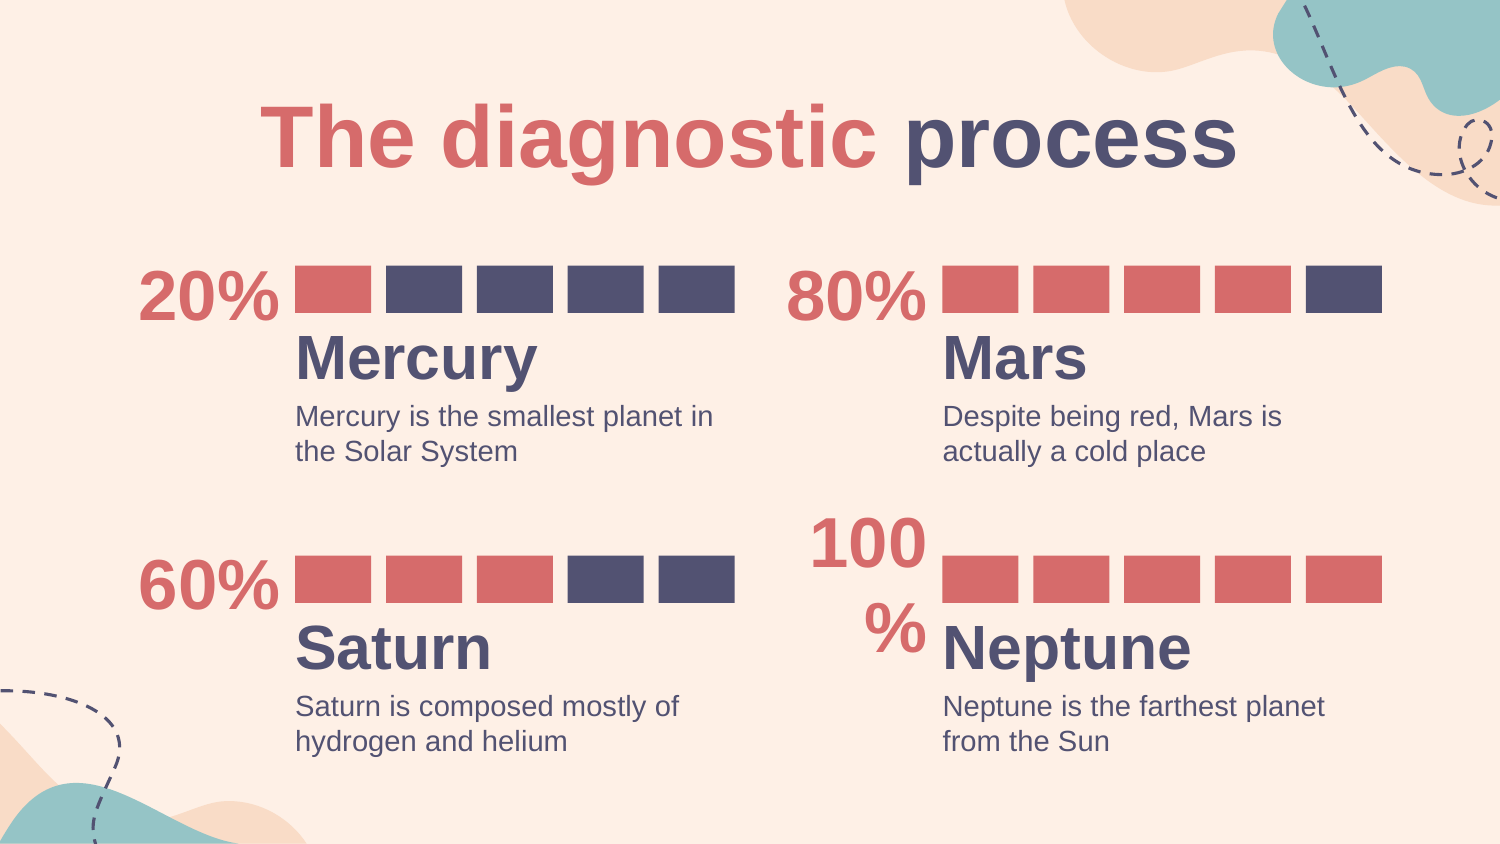

The diagnostic process
20%
80%

# Mercury
Mars
Mercury is the smallest planet in the Solar System
Despite being red, Mars is actually a cold place
60%
100%

Saturn
Neptune
Saturn is composed mostly of hydrogen and helium
Neptune is the farthest planet from the Sun